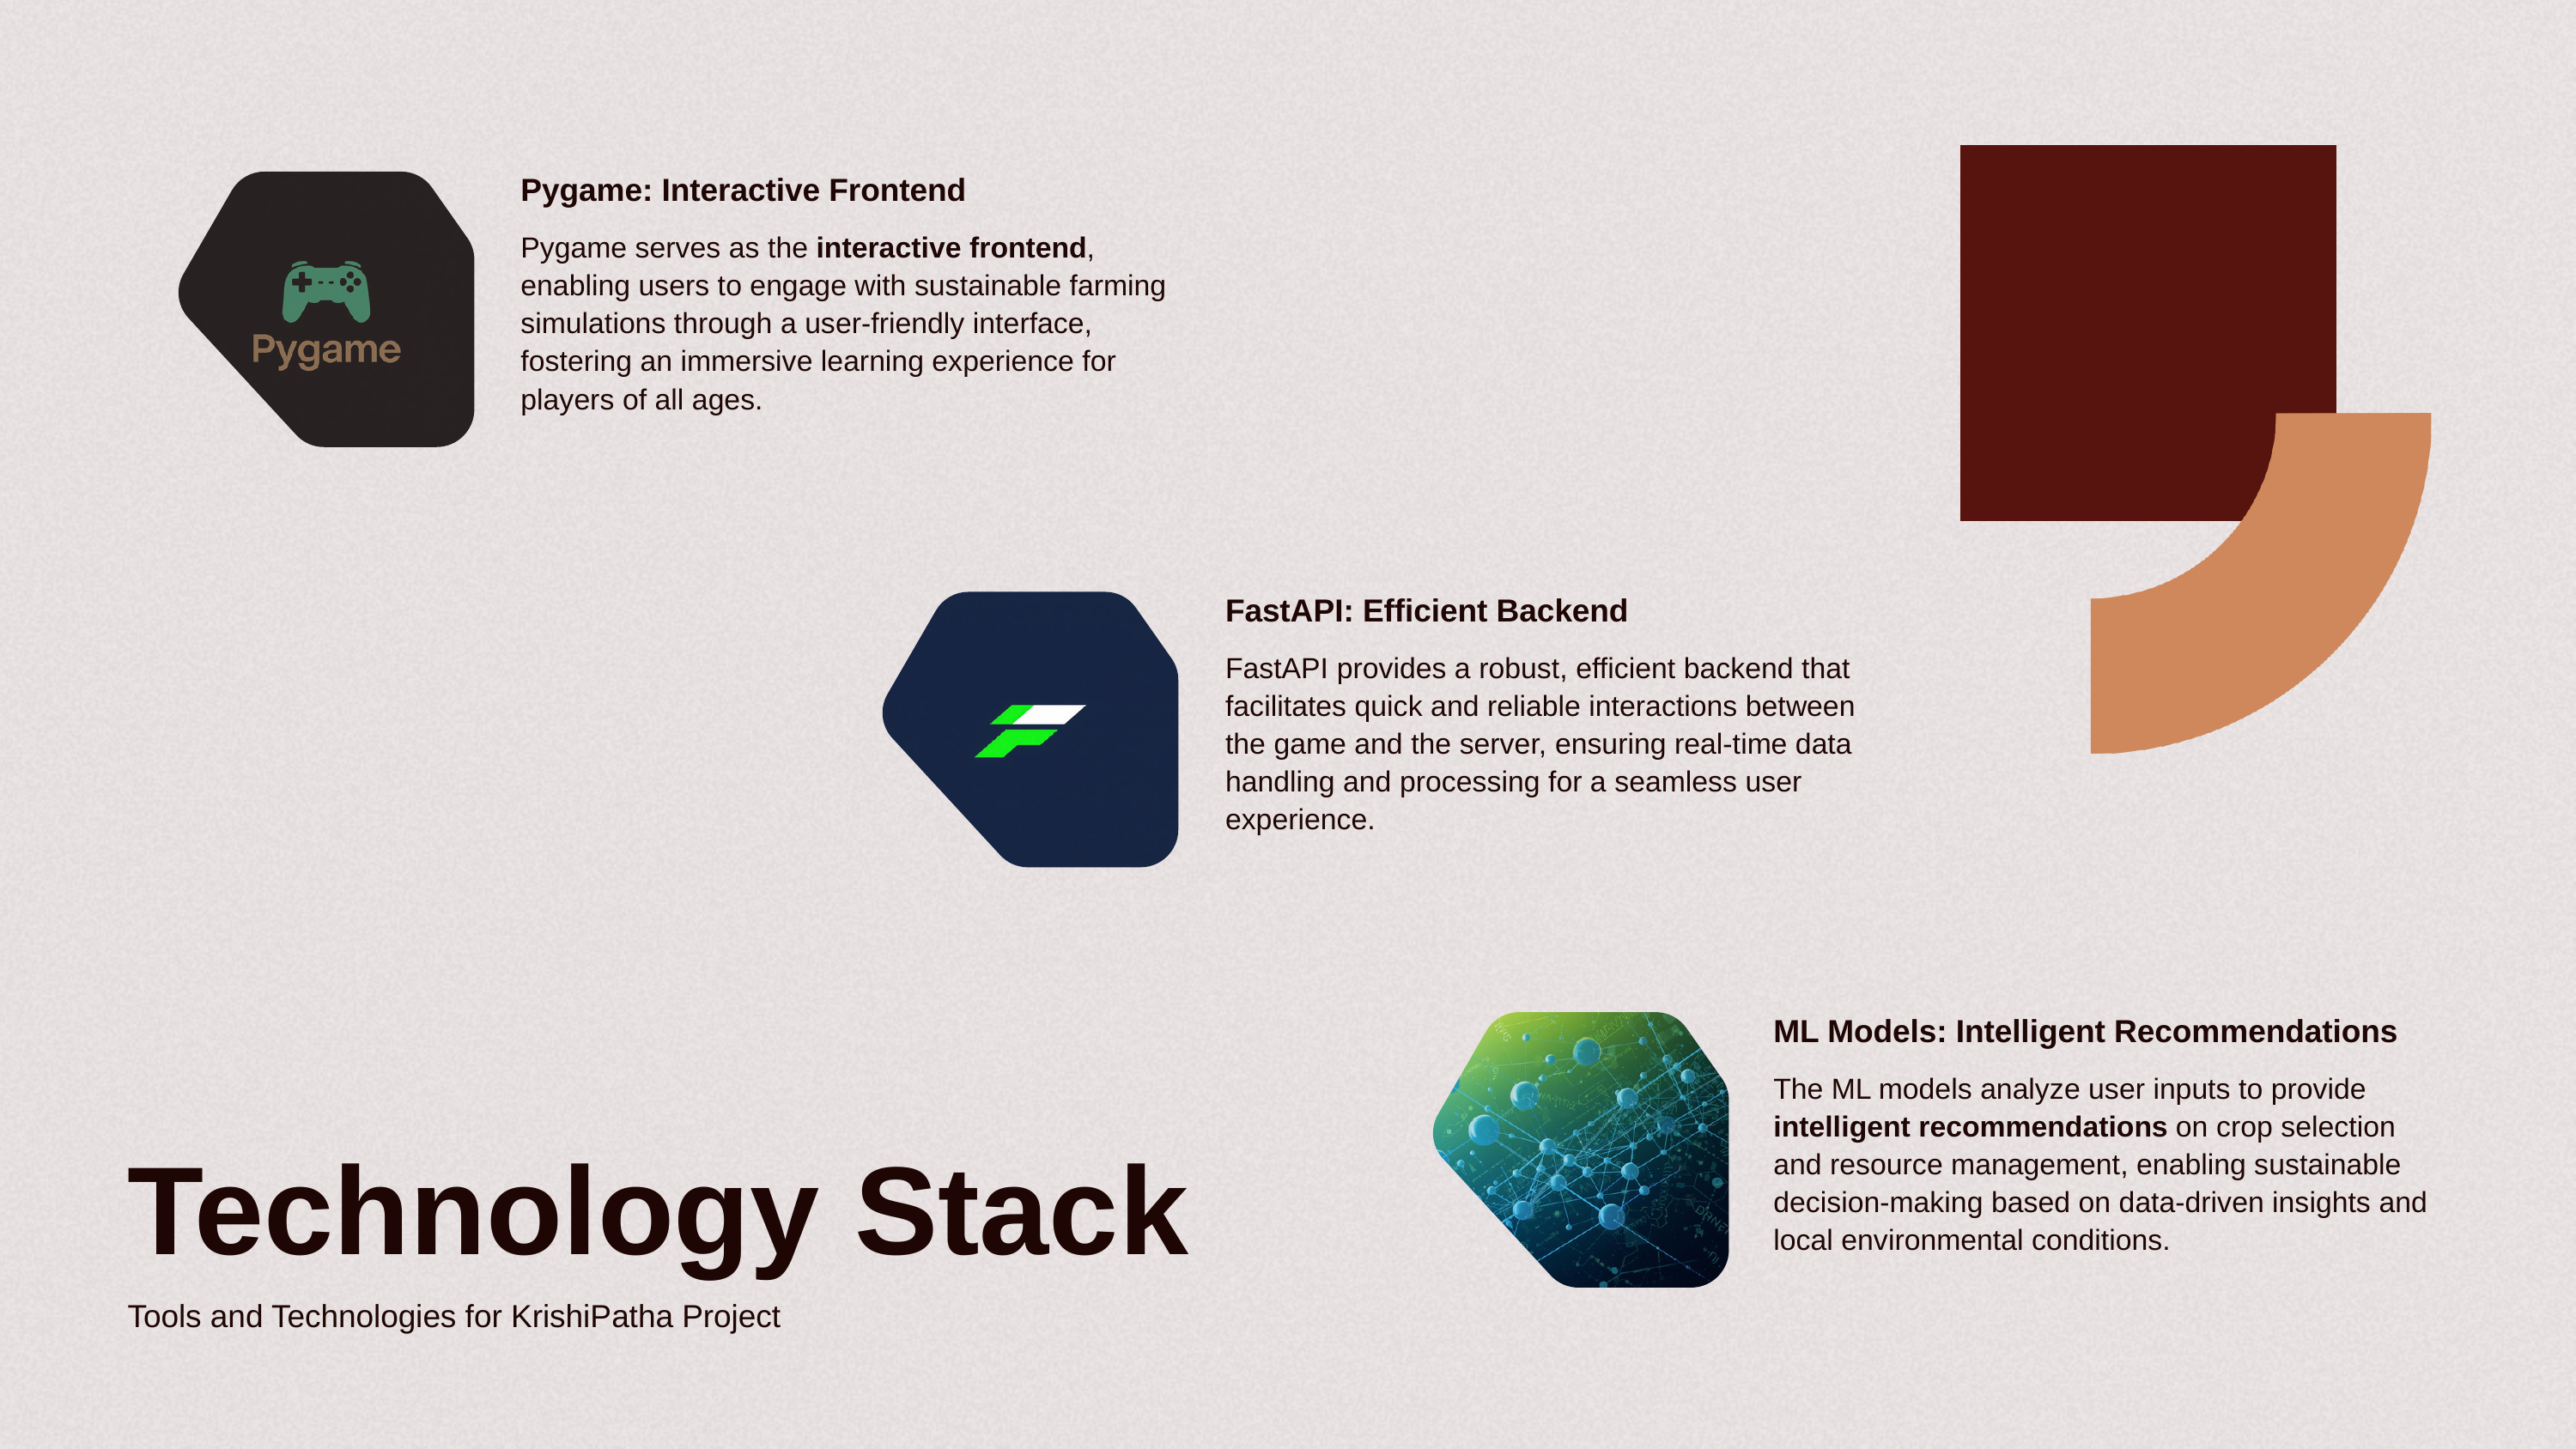

Pygame: Interactive Frontend
Pygame serves as the interactive frontend, enabling users to engage with sustainable farming simulations through a user-friendly interface, fostering an immersive learning experience for players of all ages.

FastAPI: Efficient Backend
FastAPI provides a robust, efficient backend that facilitates quick and reliable interactions between the game and the server, ensuring real-time data handling and processing for a seamless user experience.

ML Models: Intelligent Recommendations
The ML models analyze user inputs to provide intelligent recommendations on crop selection and resource management, enabling sustainable decision-making based on data-driven insights and local environmental conditions.
Technology Stack
Tools and Technologies for KrishiPatha Project